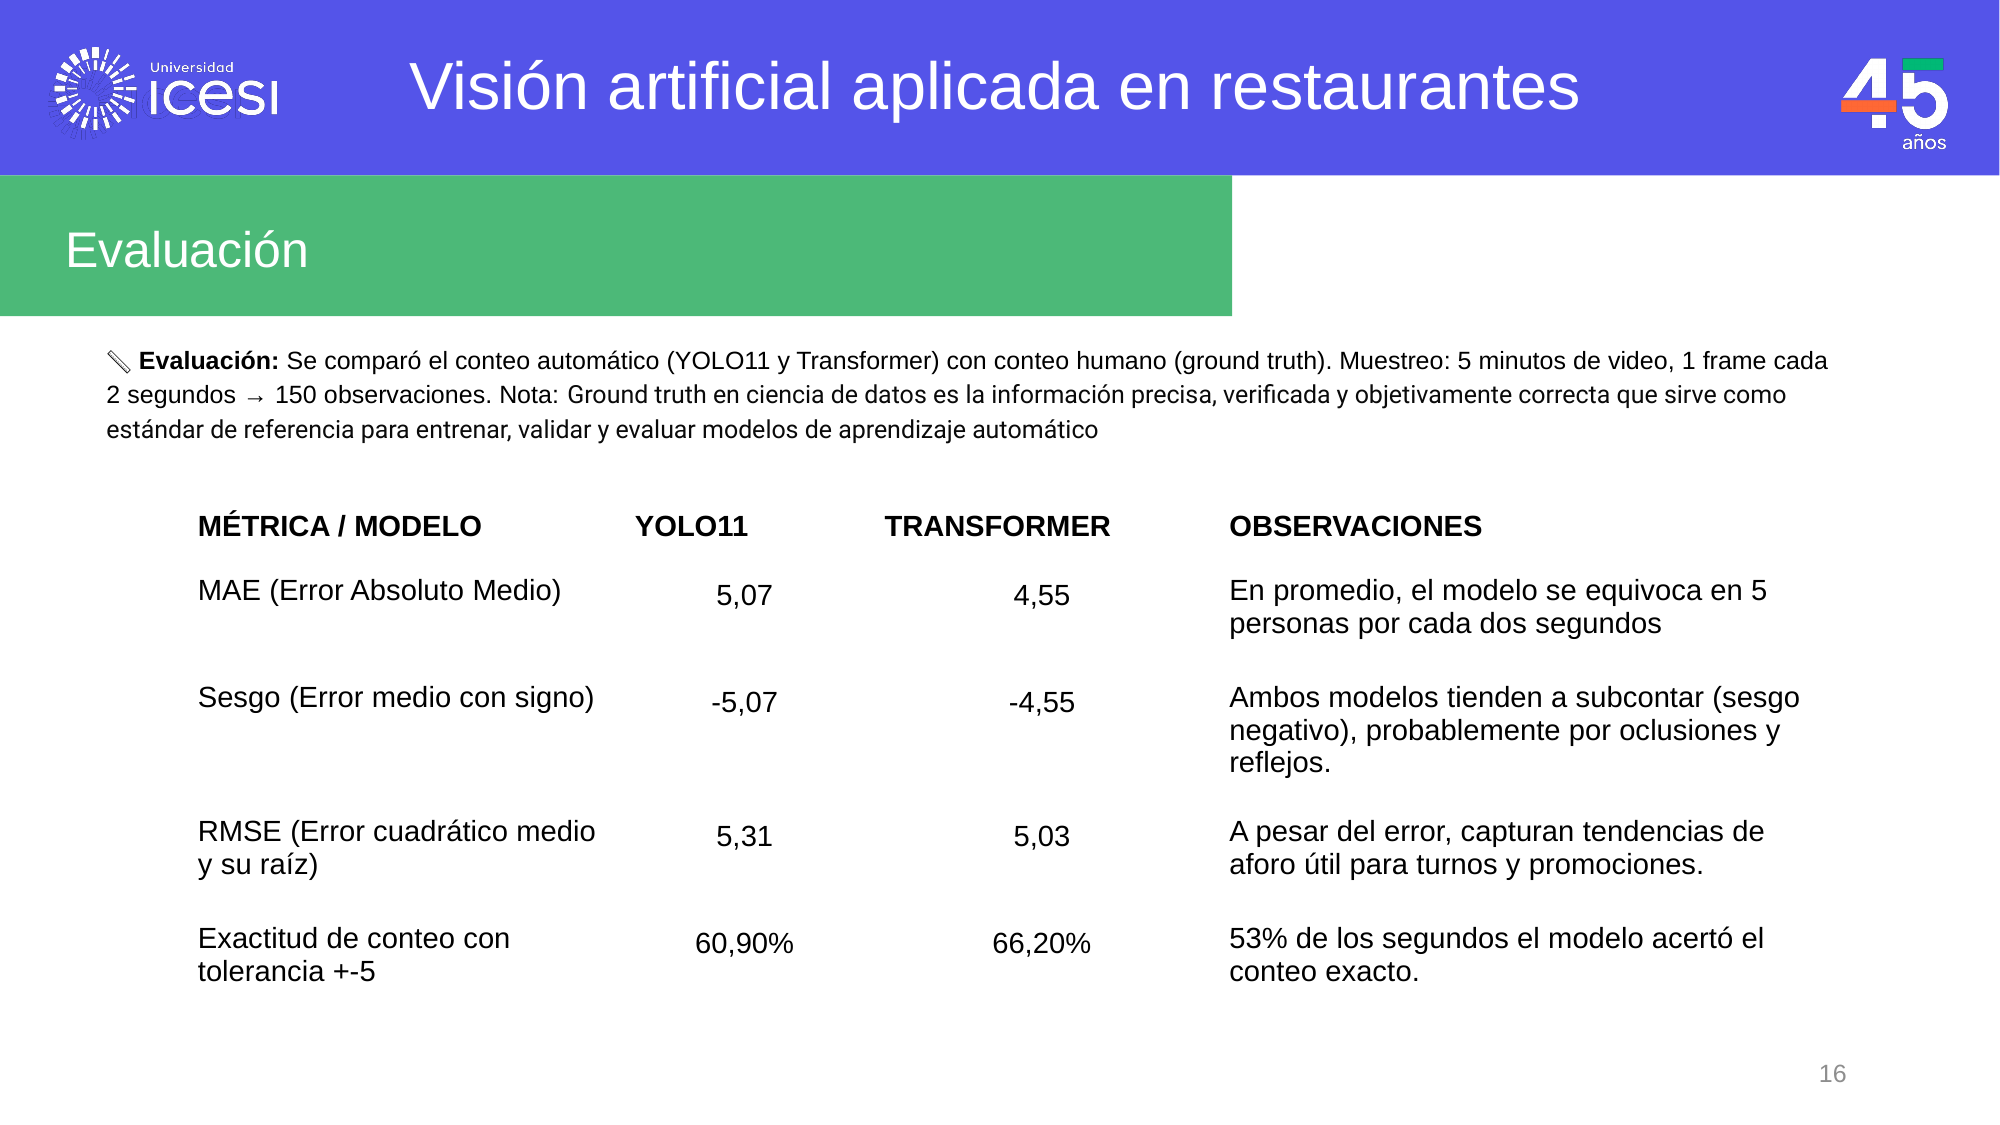

Visión artificial aplicada en restaurantes
# Evaluación
📏 Evaluación: Se comparó el conteo automático (YOLO11 y Transformer) con conteo humano (ground truth). Muestreo: 5 minutos de video, 1 frame cada 2 segundos → 150 observaciones. Nota: Ground truth en ciencia de datos es la información precisa, verificada y objetivamente correcta que sirve como estándar de referencia para entrenar, validar y evaluar modelos de aprendizaje automático
| MÉTRICA / MODELO | YOLO11 | TRANSFORMER | OBSERVACIONES |
| --- | --- | --- | --- |
| MAE (Error Absoluto Medio) | 5,07 | 4,55 | En promedio, el modelo se equivoca en 5 personas por cada dos segundos |
| Sesgo (Error medio con signo) | -5,07 | -4,55 | Ambos modelos tienden a subcontar (sesgo negativo), probablemente por oclusiones y reflejos. |
| RMSE (Error cuadrático medio y su raíz) | 5,31 | 5,03 | A pesar del error, capturan tendencias de aforo útil para turnos y promociones. |
| Exactitud de conteo con tolerancia +-5 | 60,90% | 66,20% | 53% de los segundos el modelo acertó el conteo exacto. |
16